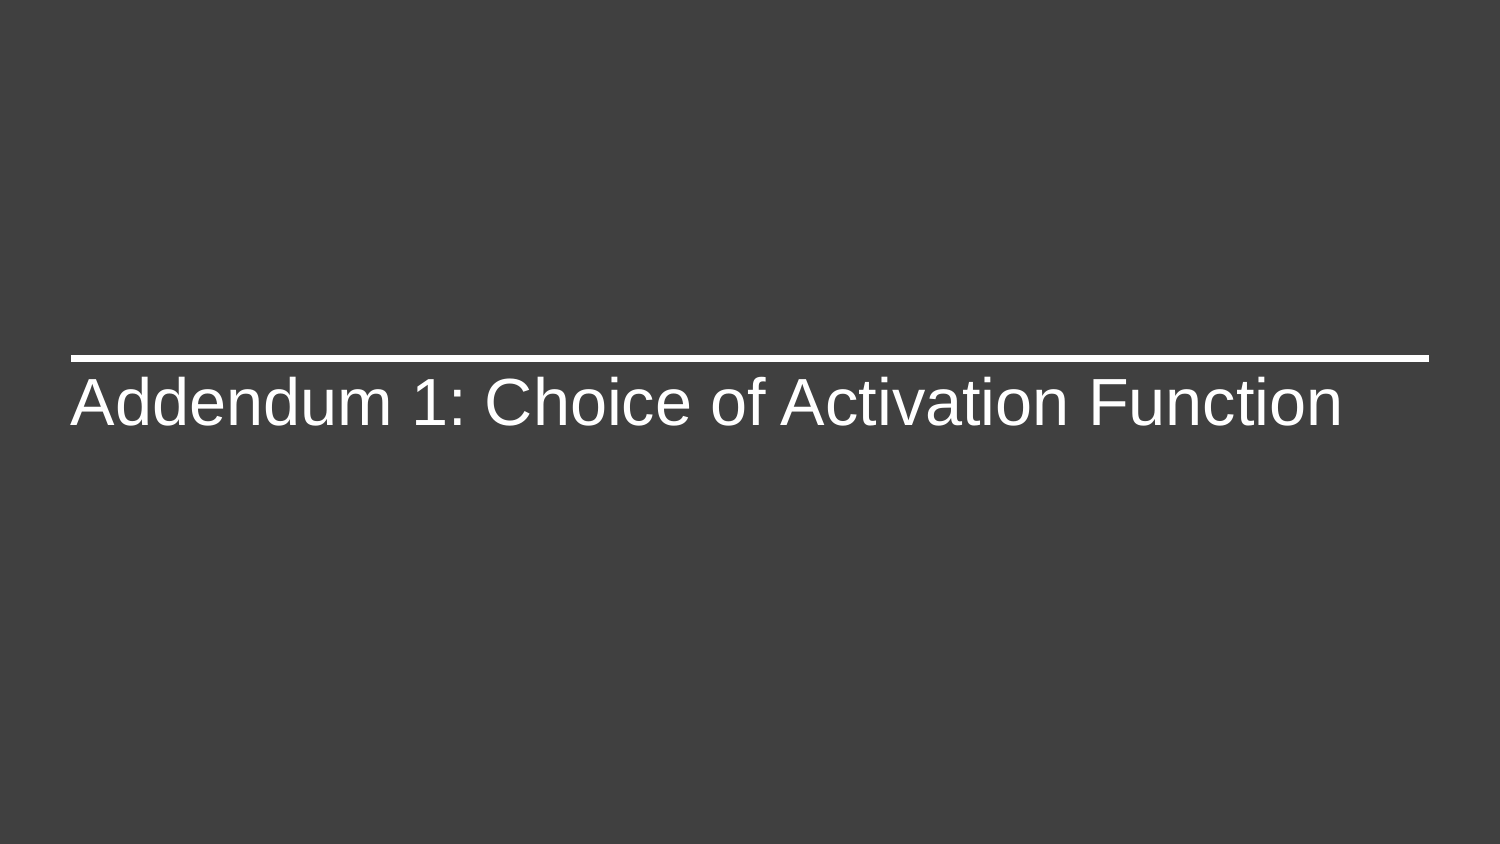

# Addendum 1: Choice of Activation Function